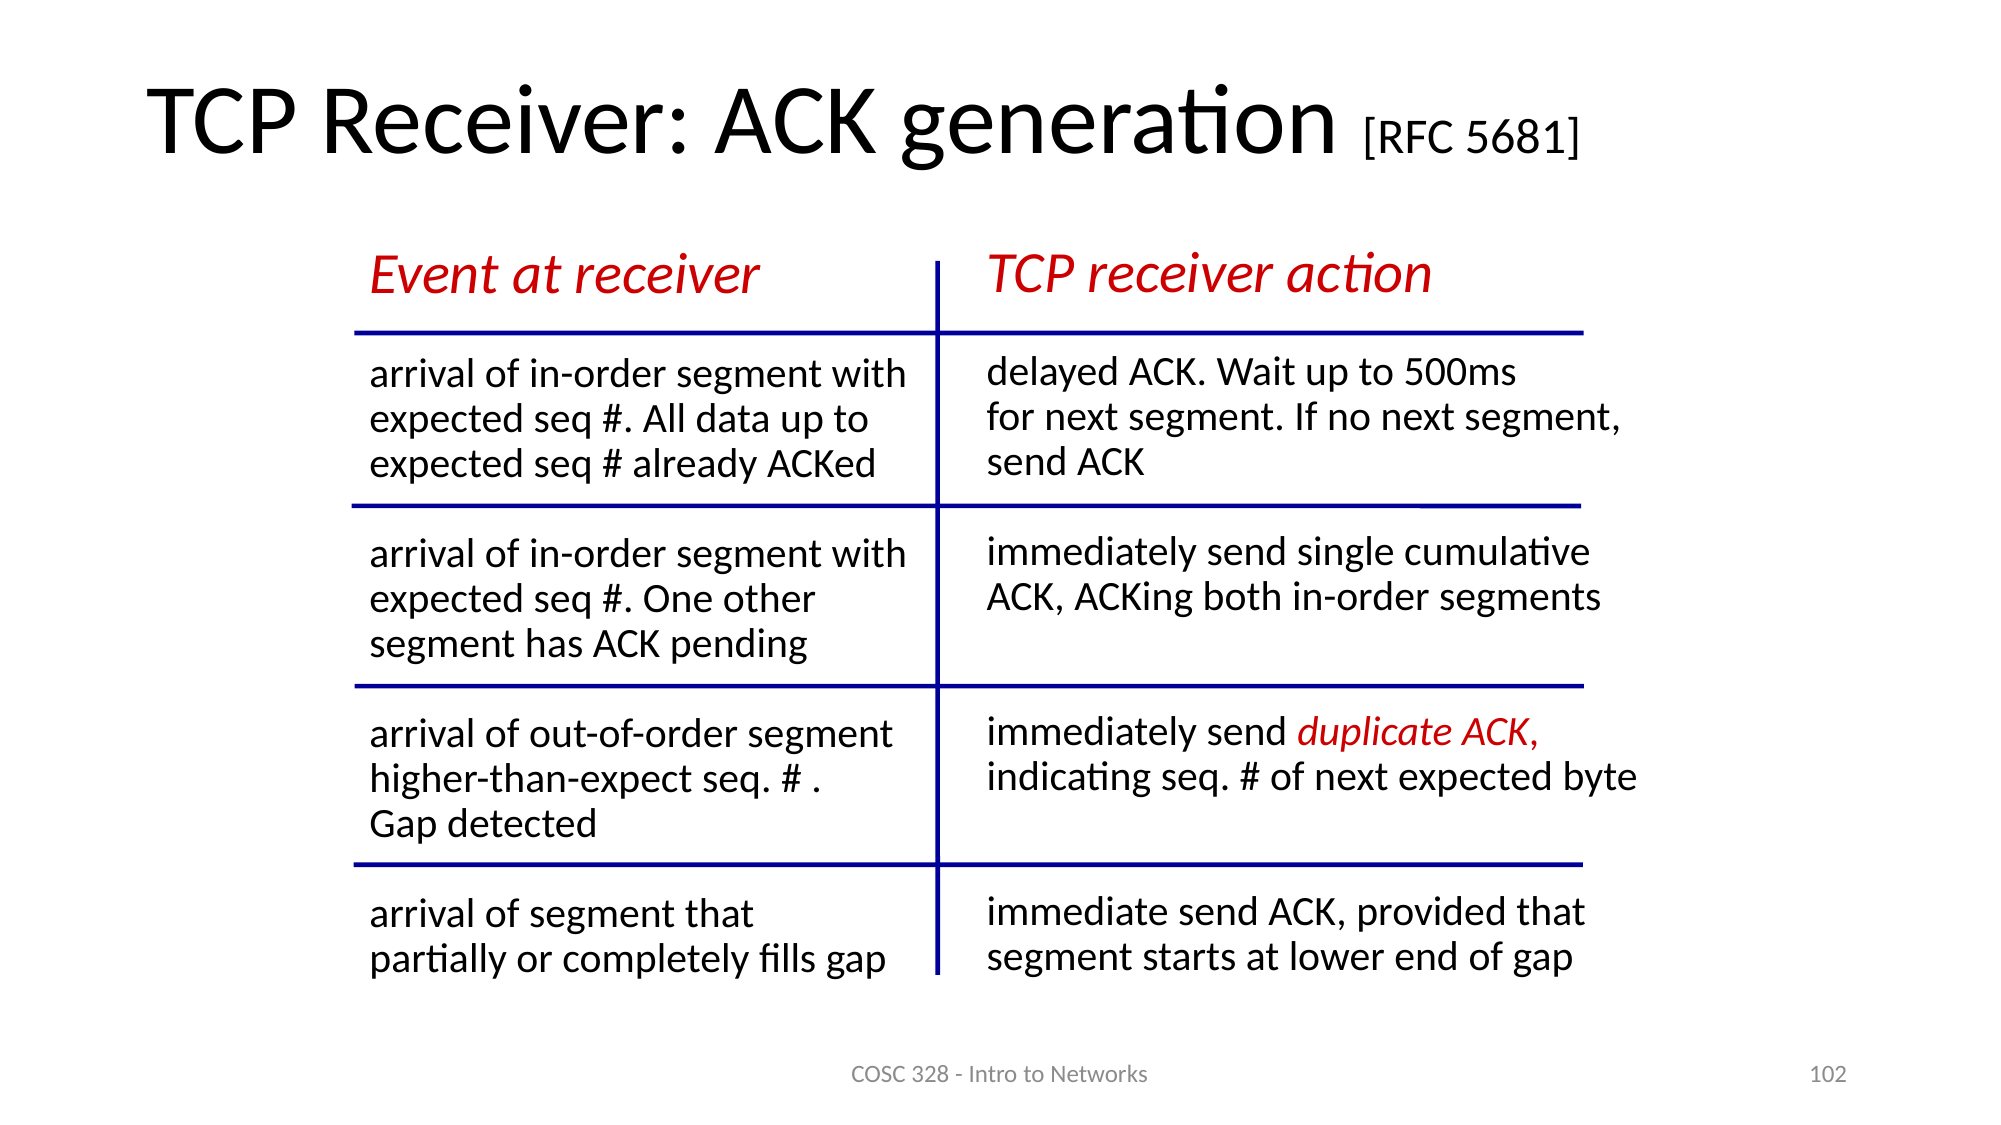

# TCP Receiver: ACK generation [RFC 5681]
TCP receiver action

delayed ACK. Wait up to 500ms
for next segment. If no next segment,
send ACK

immediately send single cumulative
ACK, ACKing both in-order segments

immediately send duplicate ACK,
indicating seq. # of next expected byte

immediate send ACK, provided that
segment starts at lower end of gap

Event at receiver

arrival of in-order segment with
expected seq #. All data up to
expected seq # already ACKed

arrival of in-order segment with
expected seq #. One other
segment has ACK pending

arrival of out-of-order segment
higher-than-expect seq. # .
Gap detected

arrival of segment that
partially or completely fills gap

COSC 328 - Intro to Networks
102